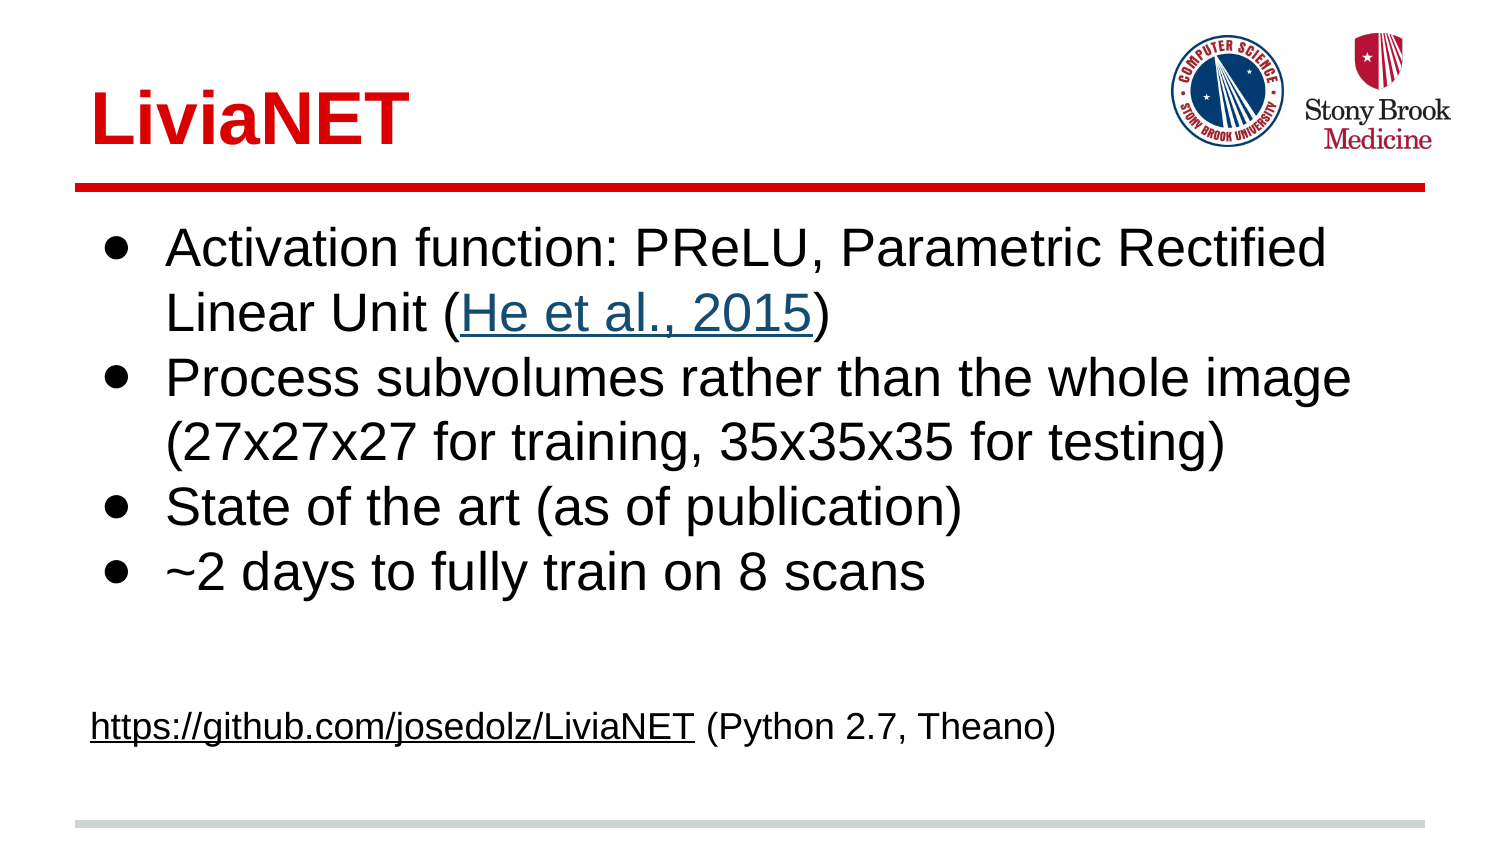

# LiviaNET
Activation function: PReLU, Parametric Rectified Linear Unit (He et al., 2015)
Process subvolumes rather than the whole image (27x27x27 for training, 35x35x35 for testing)
State of the art (as of publication)
~2 days to fully train on 8 scans

https://github.com/josedolz/LiviaNET (Python 2.7, Theano)